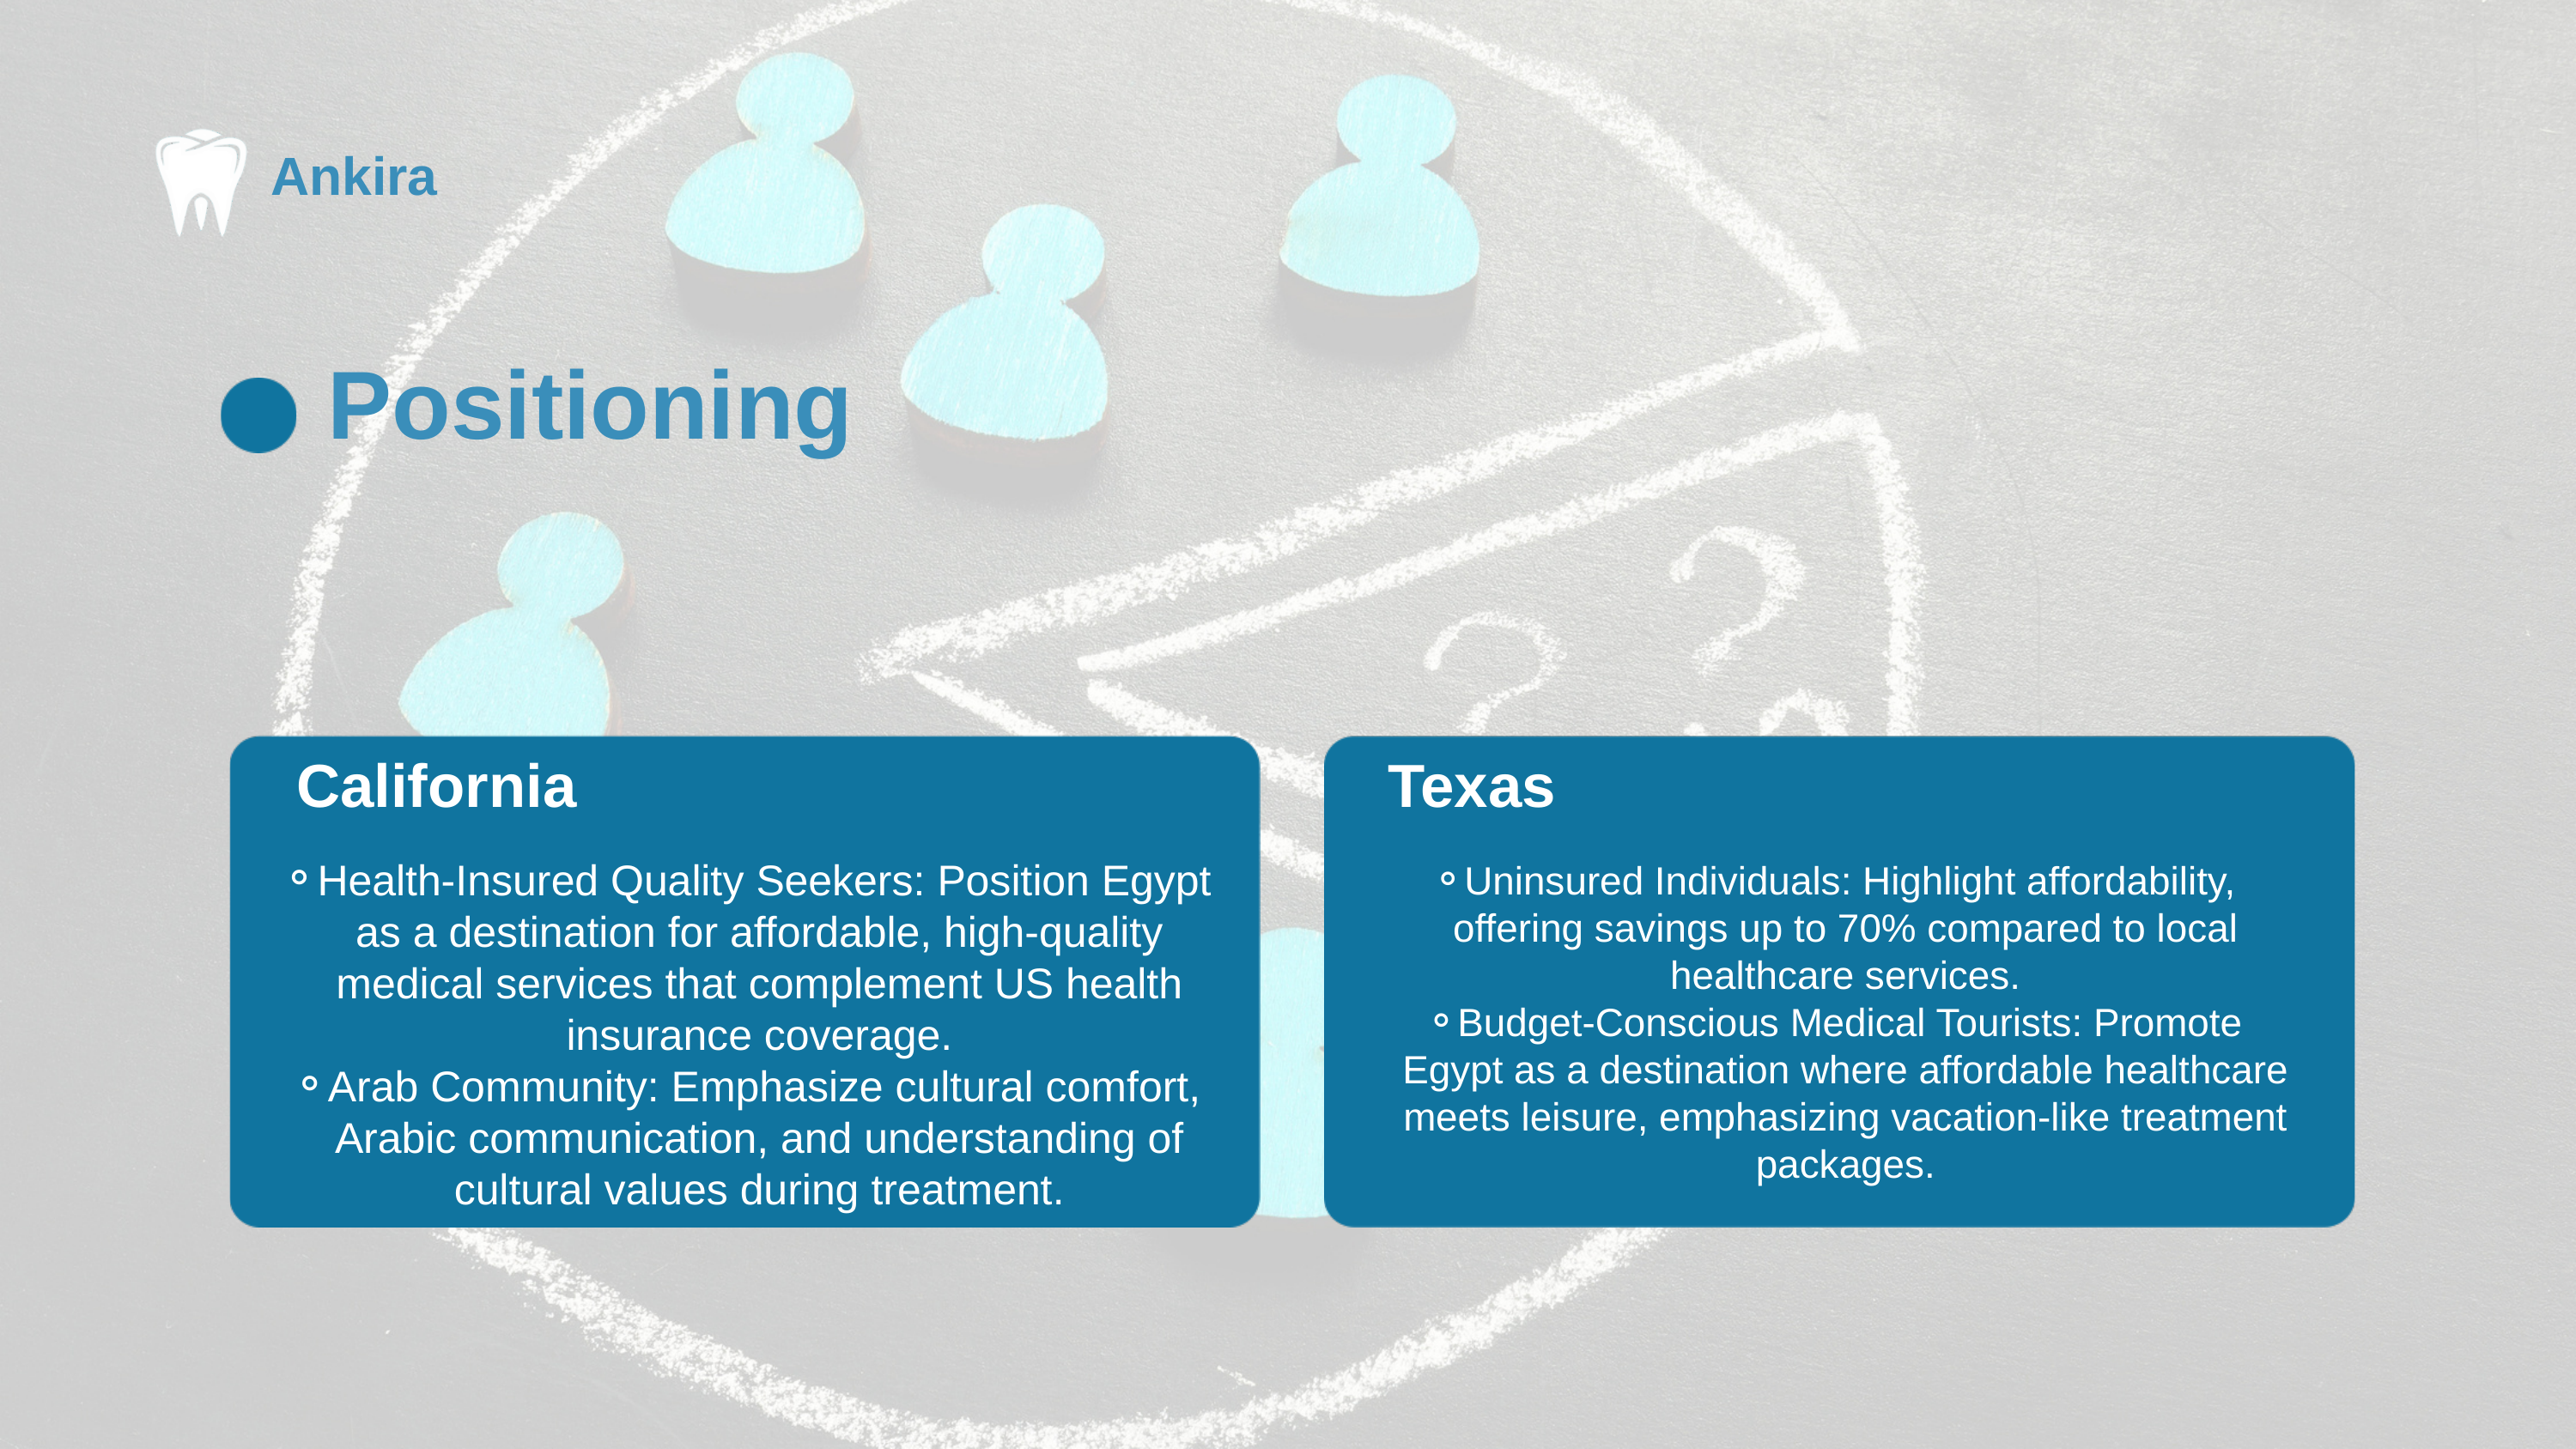

Ankira
Positioning

California
Texas
Health-Insured Quality Seekers: Position Egypt as a destination for affordable, high-quality medical services that complement US health insurance coverage.
Arab Community: Emphasize cultural comfort, Arabic communication, and understanding of cultural values during treatment.

Uninsured Individuals: Highlight affordability, offering savings up to 70% compared to local healthcare services.
Budget-Conscious Medical Tourists: Promote Egypt as a destination where affordable healthcare meets leisure, emphasizing vacation-like treatment packages.